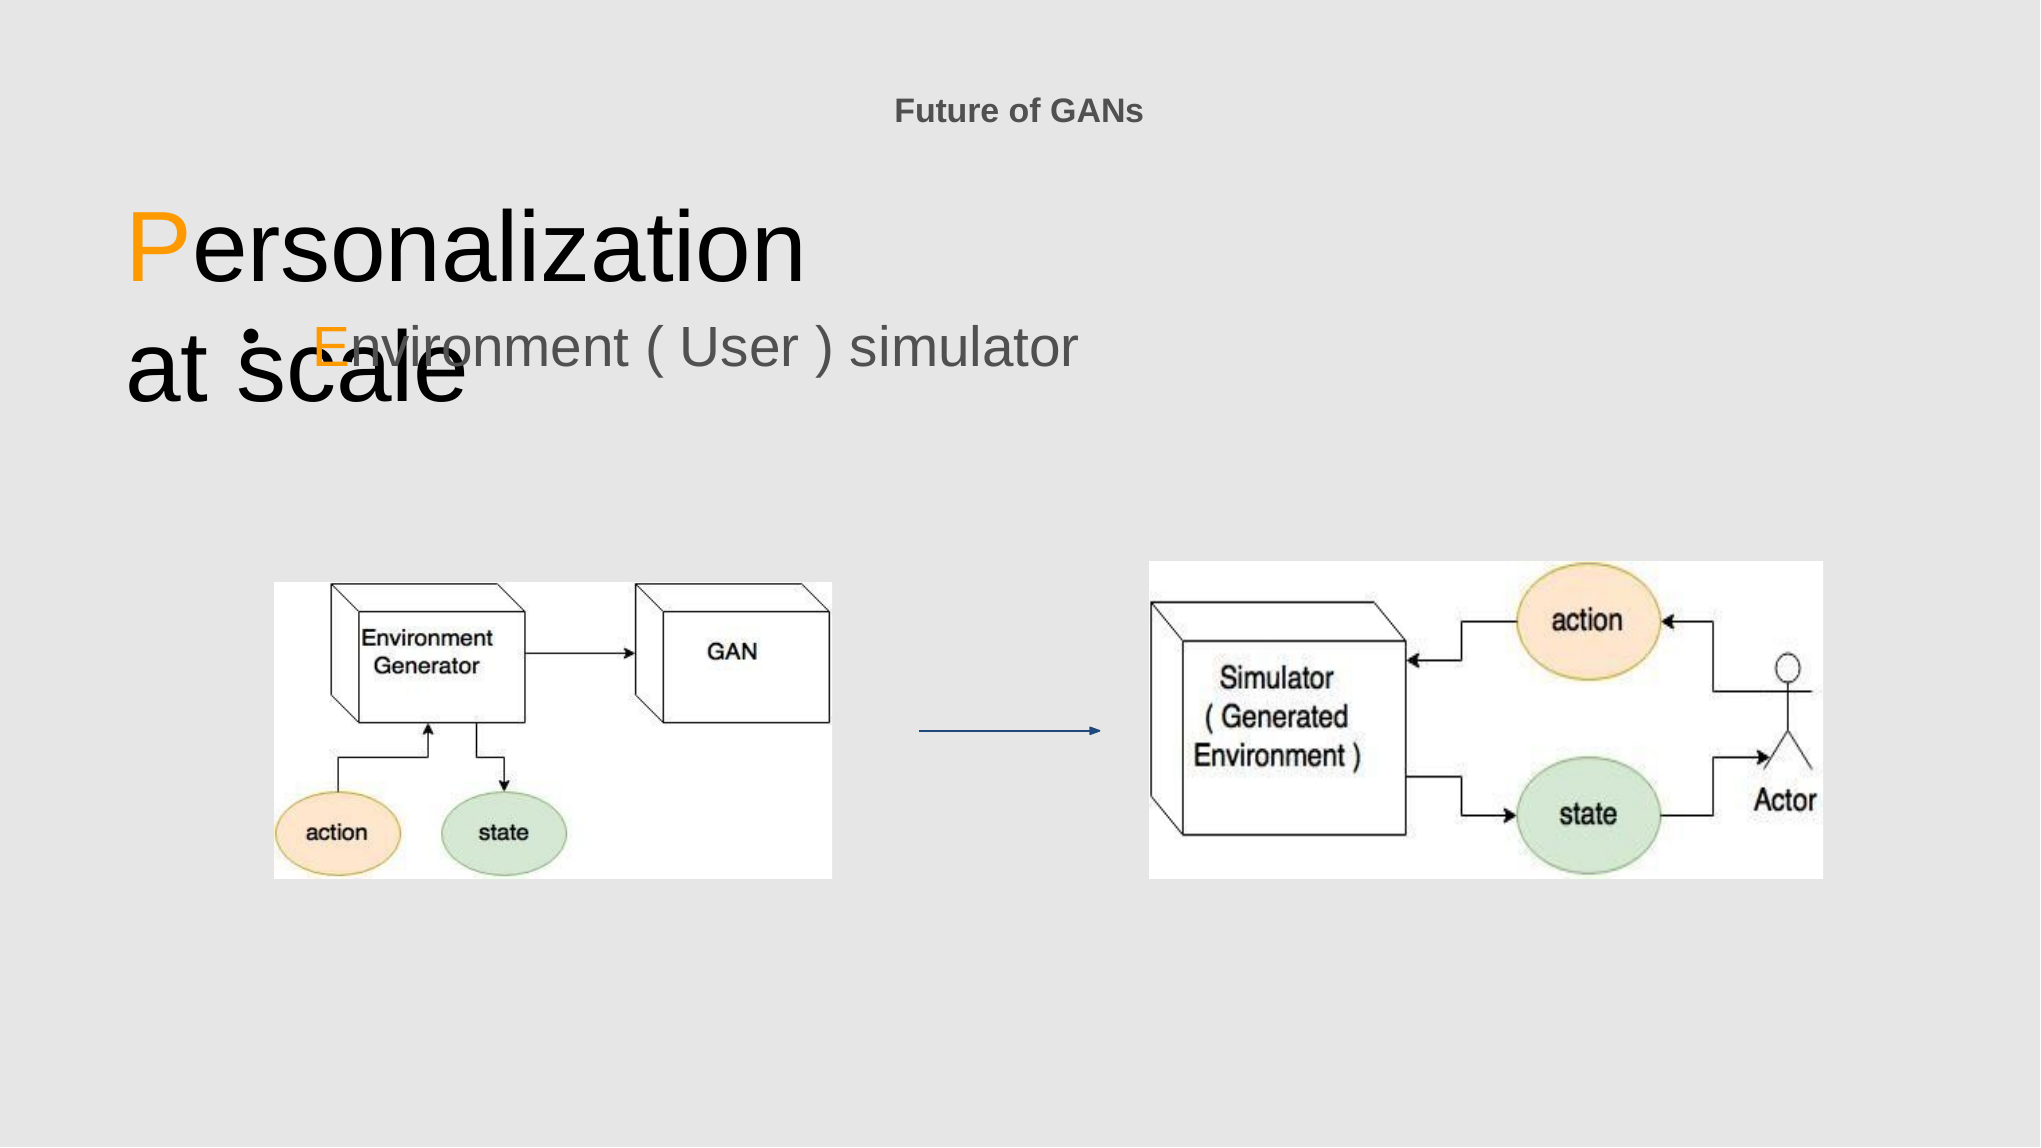

Future of GANs
# Personalization at scale
Environment ( User ) simulator